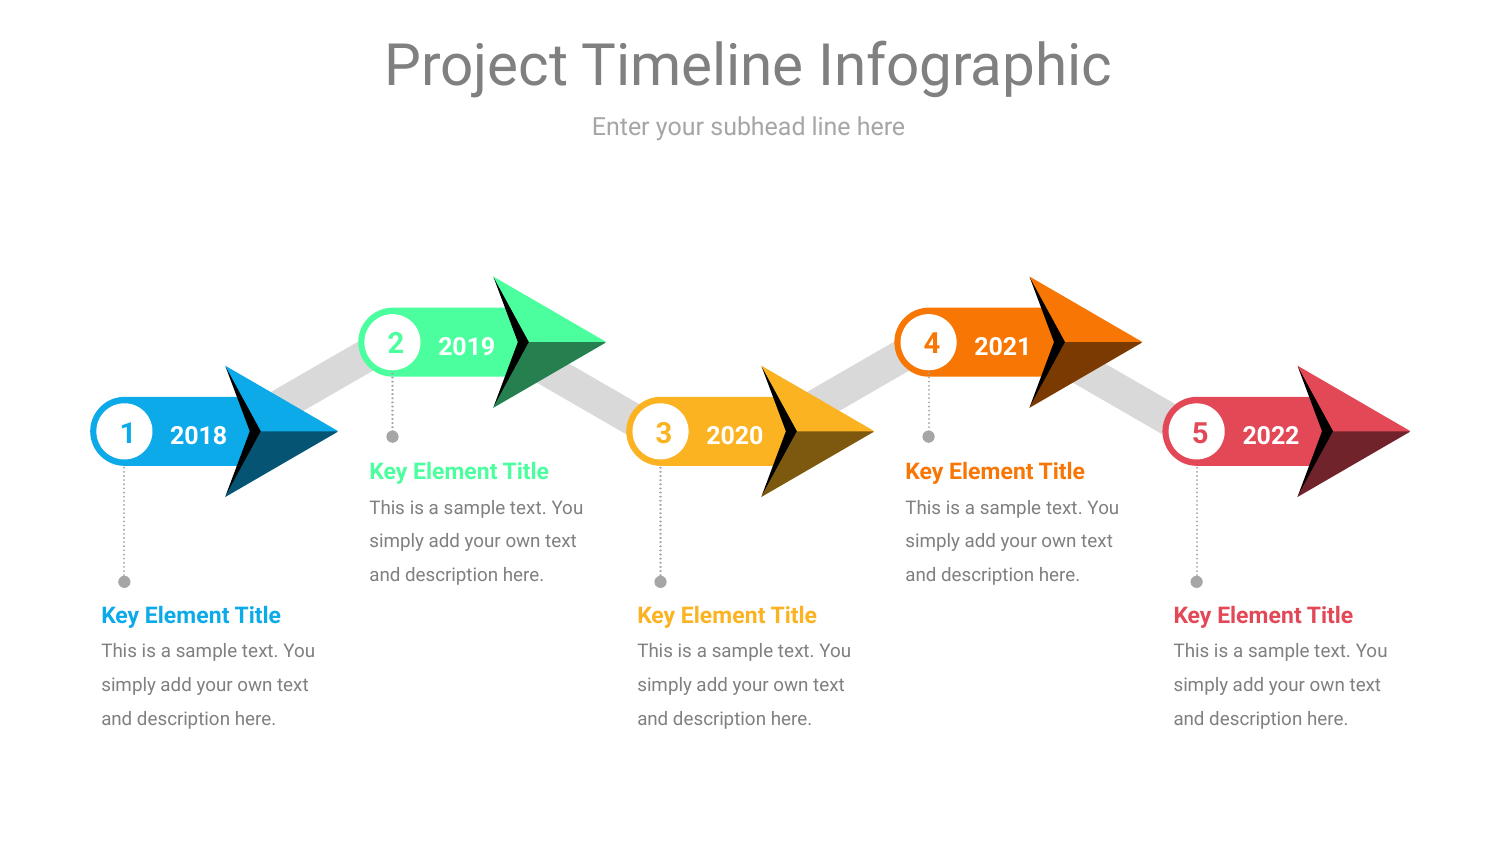

# Project Timeline Infographic
Enter your subhead line here

2

4
2019
2021

1

3

5

2018
2020
2022
Key Element Title
This is a sample text. You simply add your own text and description here.
Key Element Title
This is a sample text. You simply add your own text and description here.
Key Element Title
This is a sample text. You simply add your own text and description here.
Key Element Title
This is a sample text. You simply add your own text and description here.
Key Element Title
This is a sample text. You simply add your own text and description here.